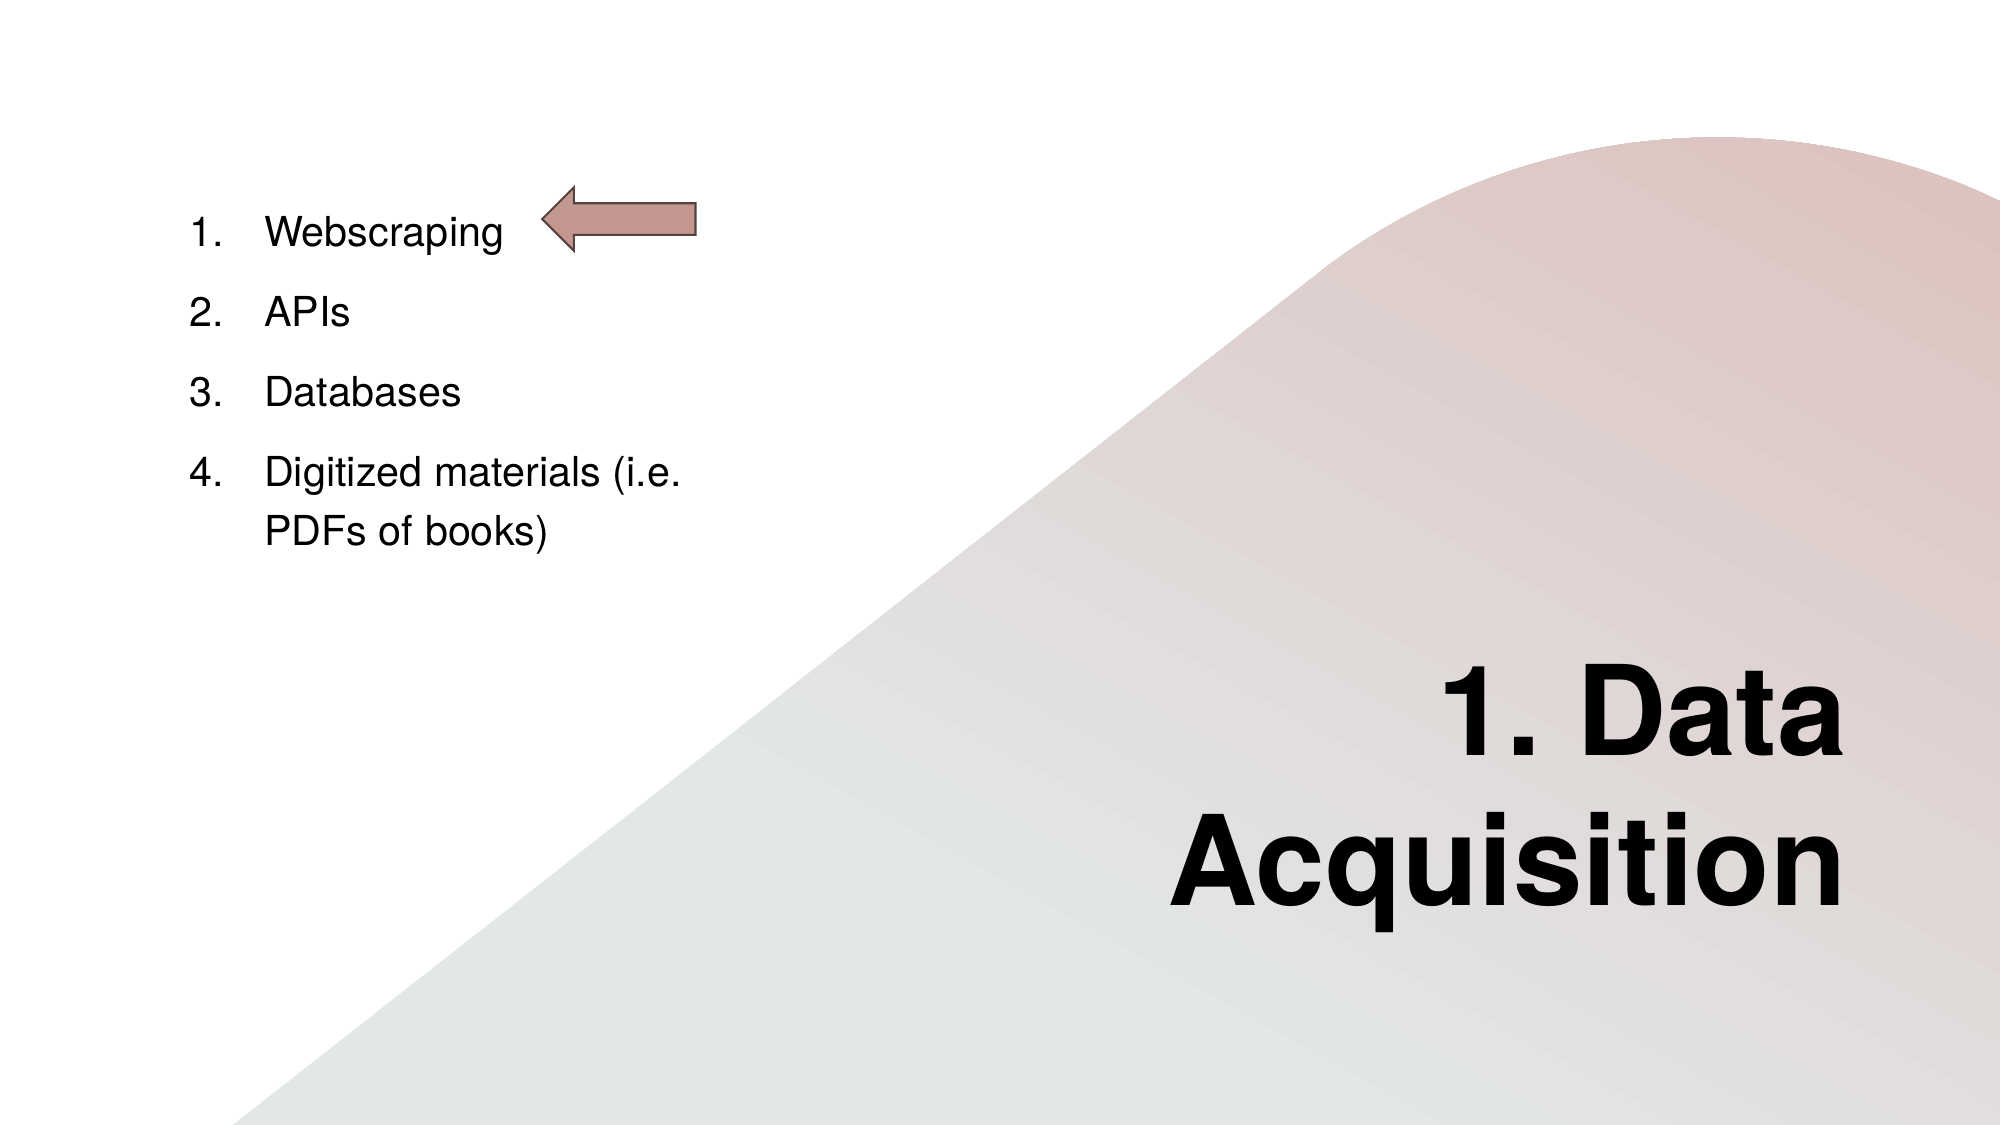

Webscraping
APIs
Databases
Digitized materials (i.e. PDFs of books)

# 1. Data Acquisition